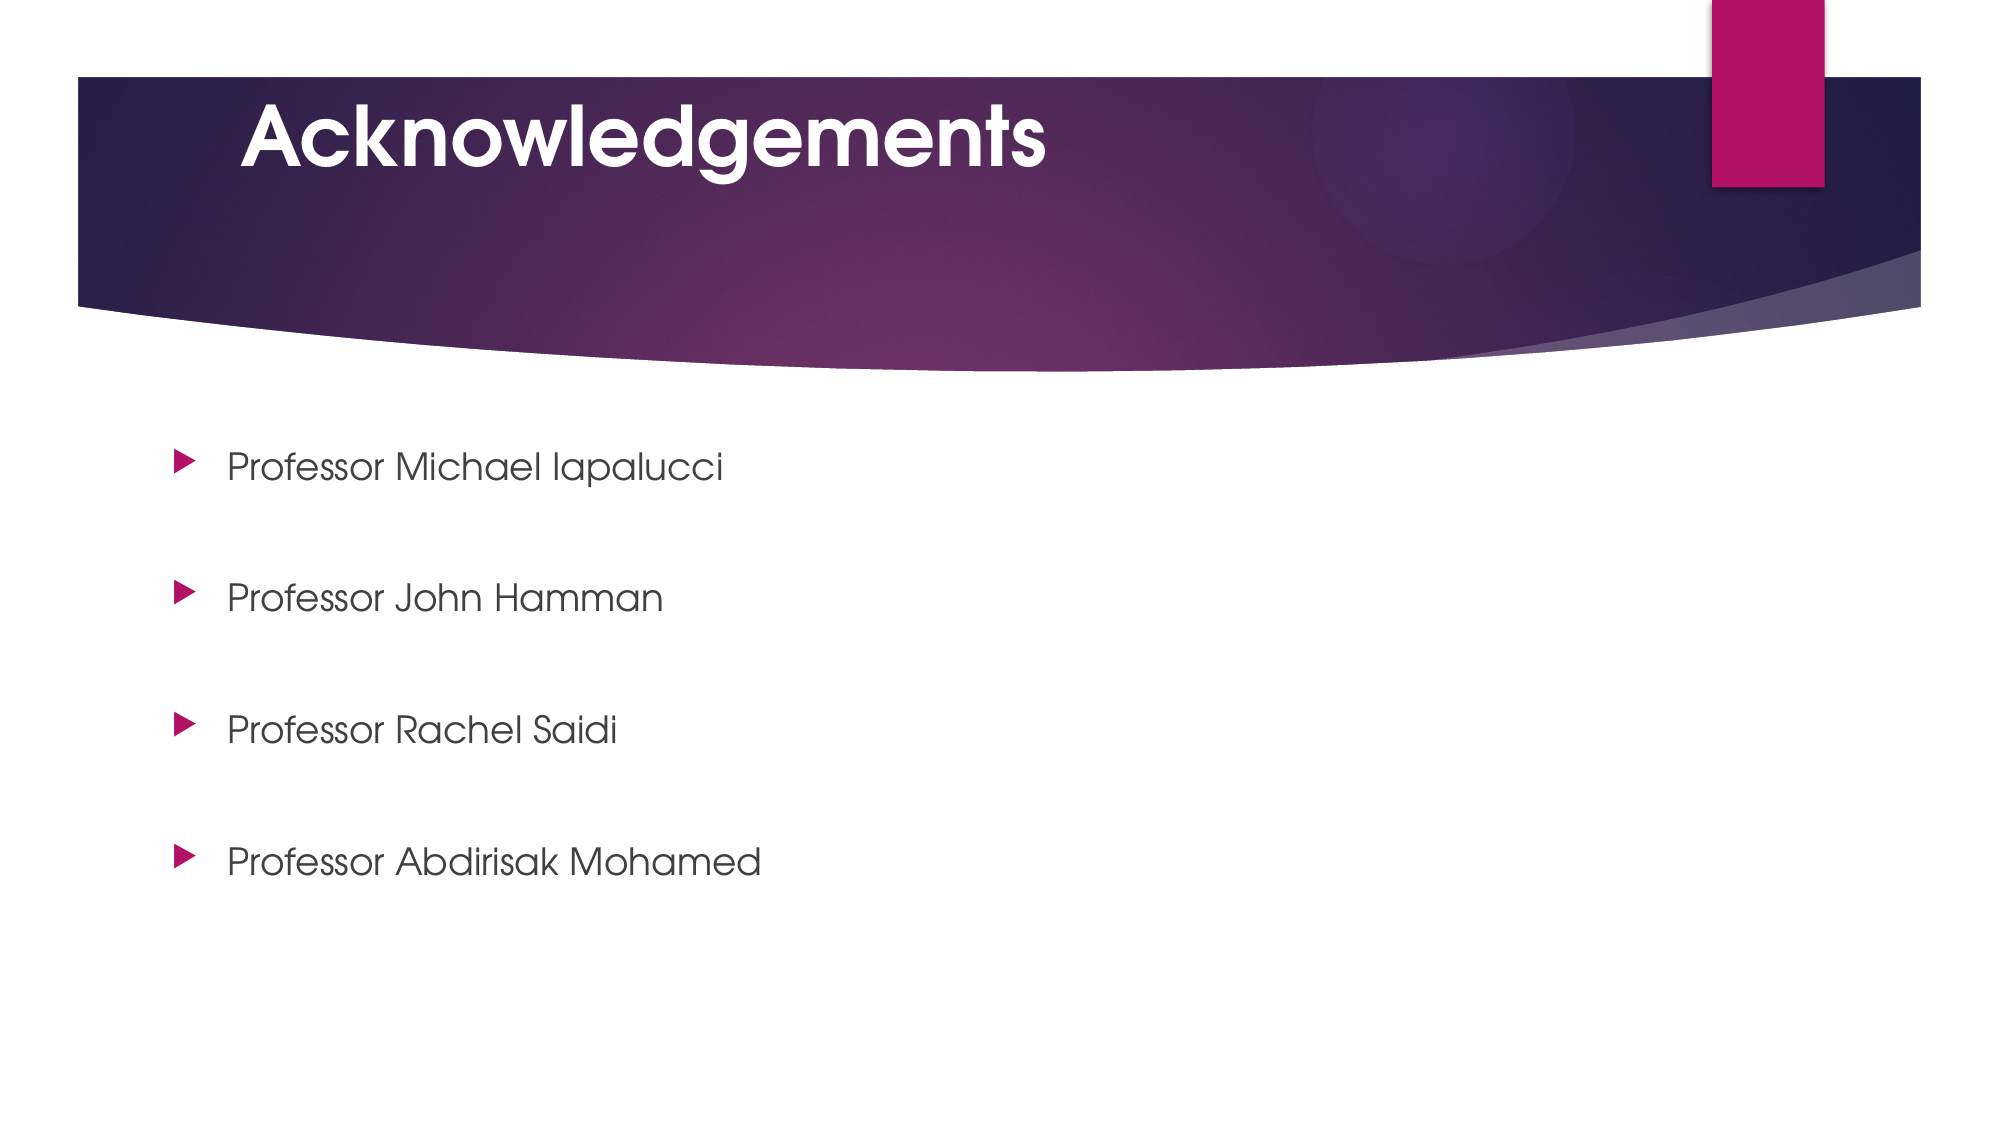

# Acknowledgements

Professor Michael Iapalucci

Professor John Hamman

Professor Rachel Saidi

Professor Abdirisak Mohamed